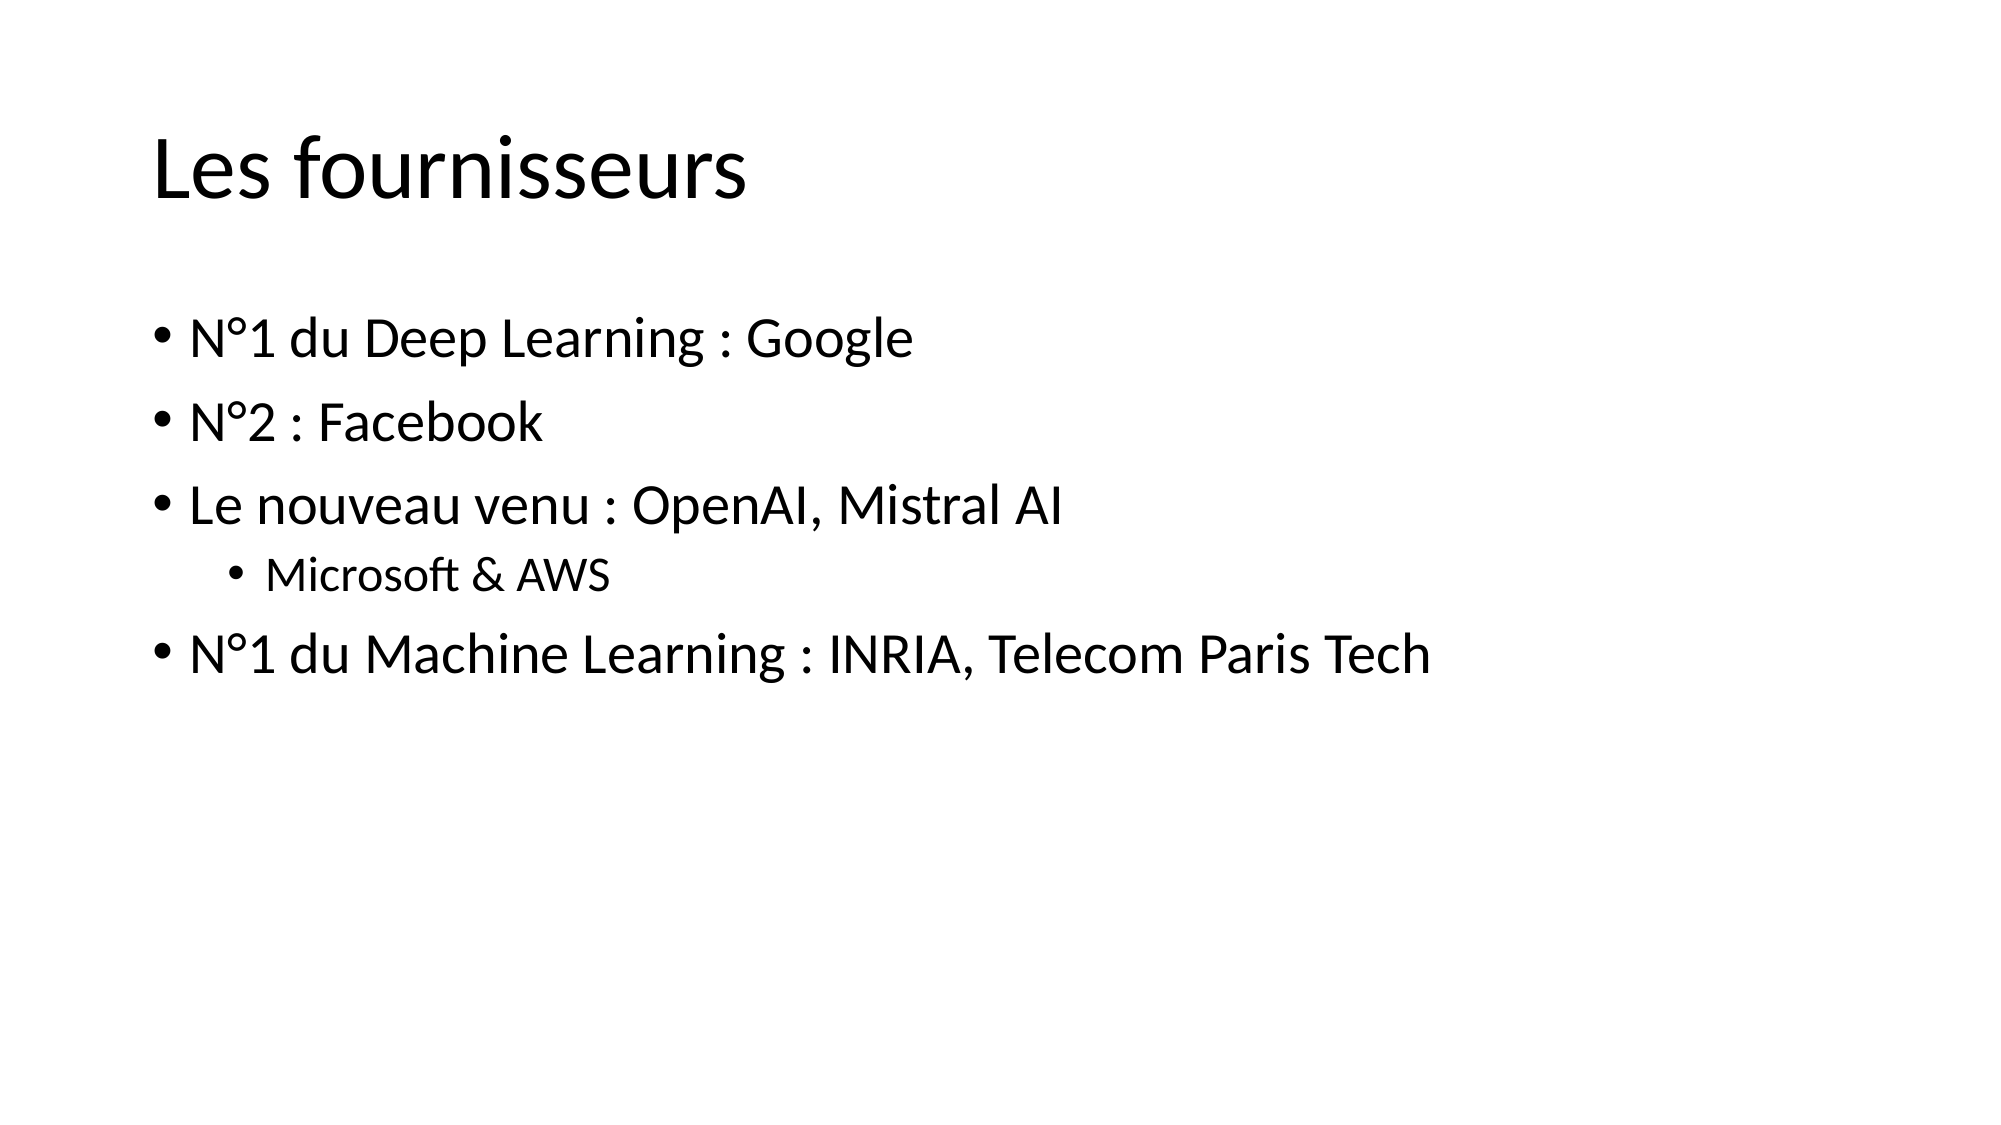

# Les fournisseurs
N°1 du Deep Learning : Google
N°2 : Facebook
Le nouveau venu : OpenAI, Mistral AI
Microsoft & AWS
N°1 du Machine Learning : INRIA, Telecom Paris Tech